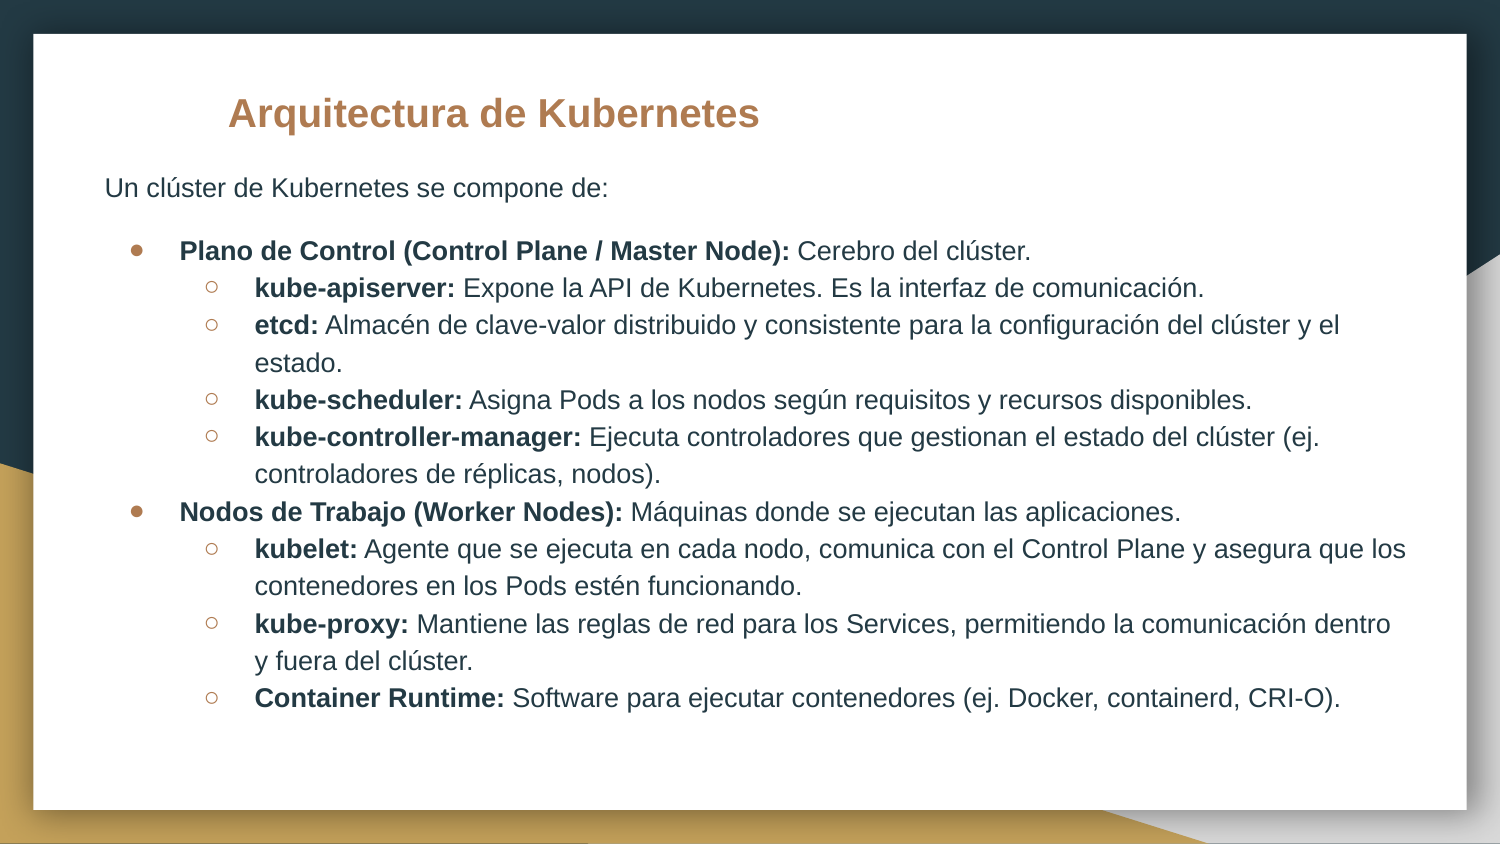

# Arquitectura de Kubernetes
Un clúster de Kubernetes se compone de:
Plano de Control (Control Plane / Master Node): Cerebro del clúster.
kube-apiserver: Expone la API de Kubernetes. Es la interfaz de comunicación.
etcd: Almacén de clave-valor distribuido y consistente para la configuración del clúster y el estado.
kube-scheduler: Asigna Pods a los nodos según requisitos y recursos disponibles.
kube-controller-manager: Ejecuta controladores que gestionan el estado del clúster (ej. controladores de réplicas, nodos).
Nodos de Trabajo (Worker Nodes): Máquinas donde se ejecutan las aplicaciones.
kubelet: Agente que se ejecuta en cada nodo, comunica con el Control Plane y asegura que los contenedores en los Pods estén funcionando.
kube-proxy: Mantiene las reglas de red para los Services, permitiendo la comunicación dentro y fuera del clúster.
Container Runtime: Software para ejecutar contenedores (ej. Docker, containerd, CRI-O).